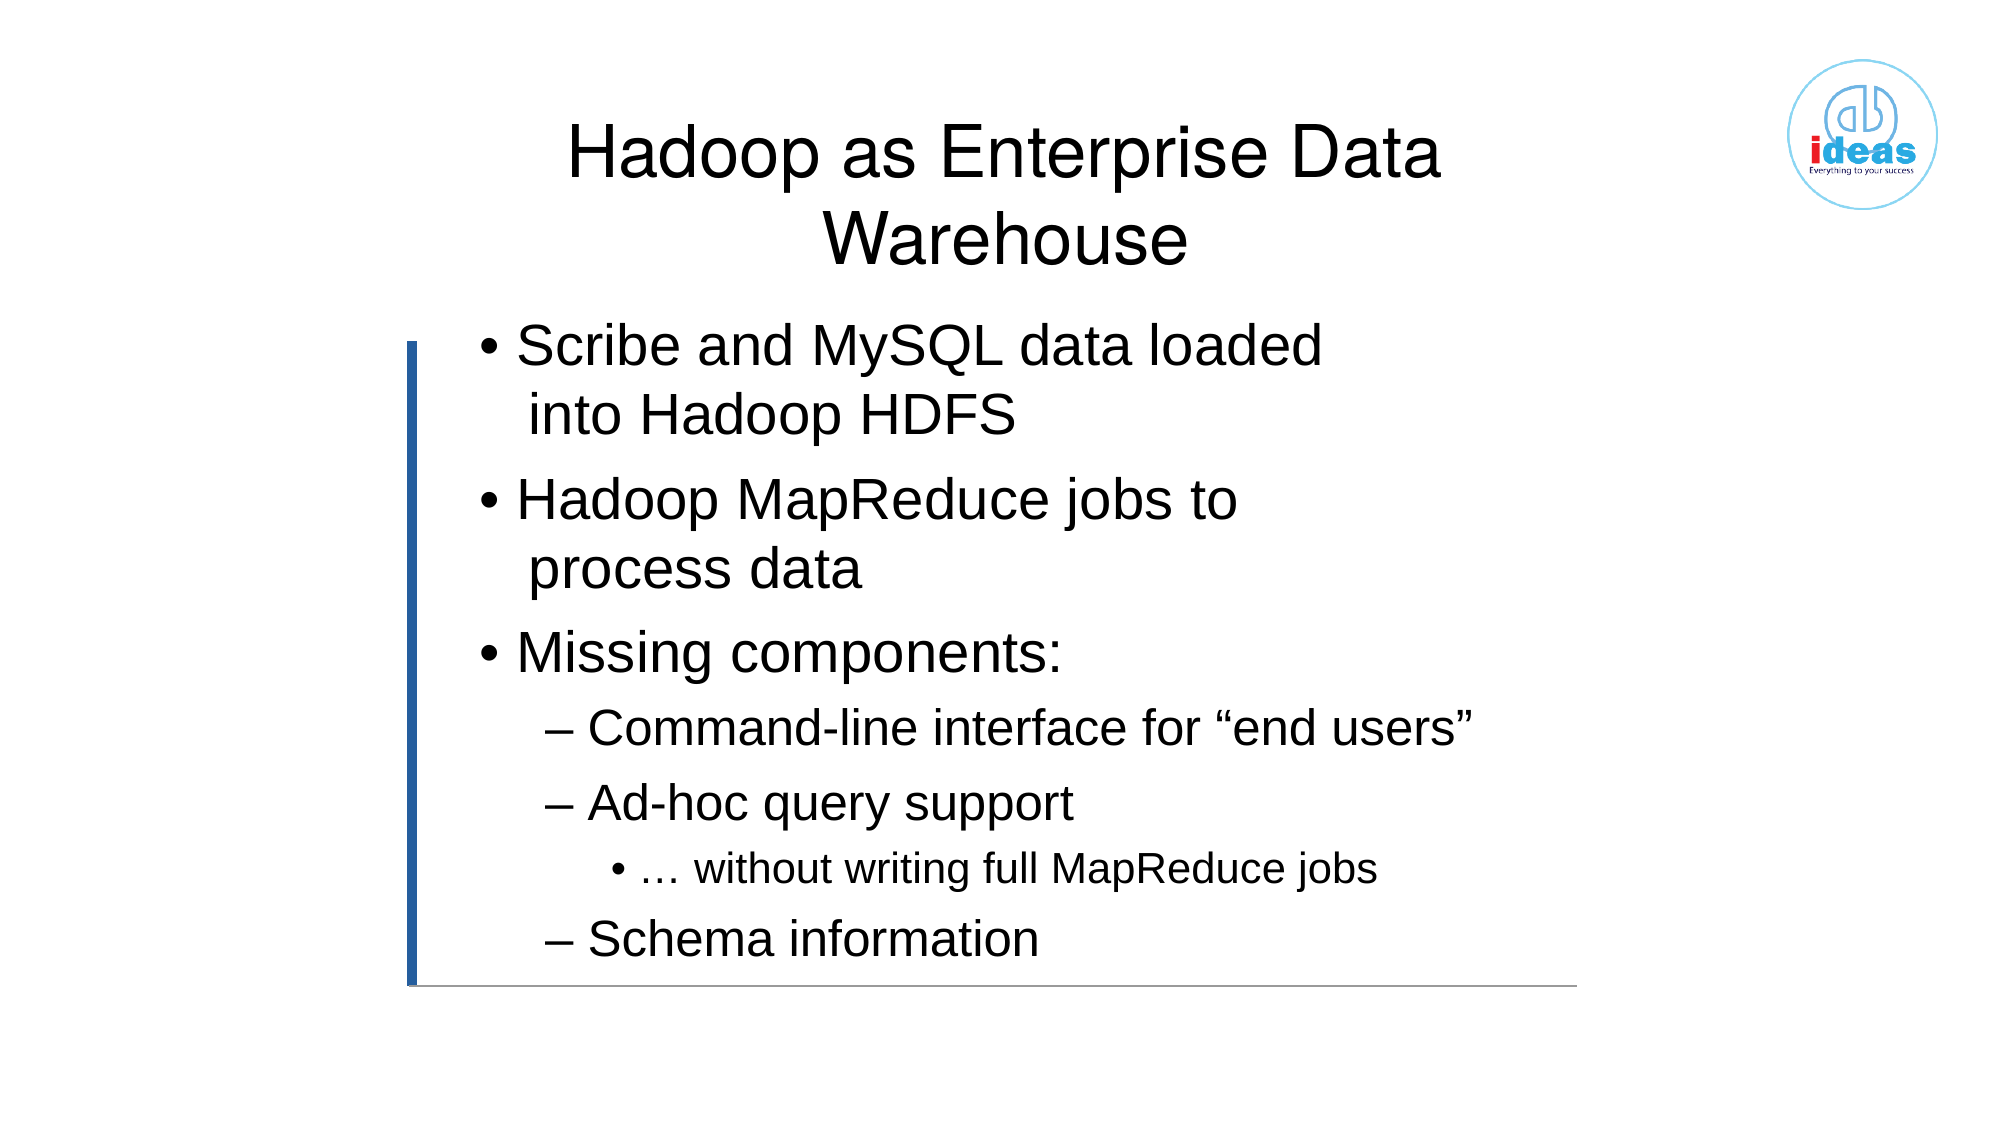

Hadoop as Enterprise Data
Warehouse
• Scribe and MySQL data loaded
into Hadoop HDFS
• Hadoop MapReduce jobs to
process data
• Missing components:
– Command-line interface for “end users”
– Ad-hoc query support
• … without writing full MapReduce jobs
– Schema information